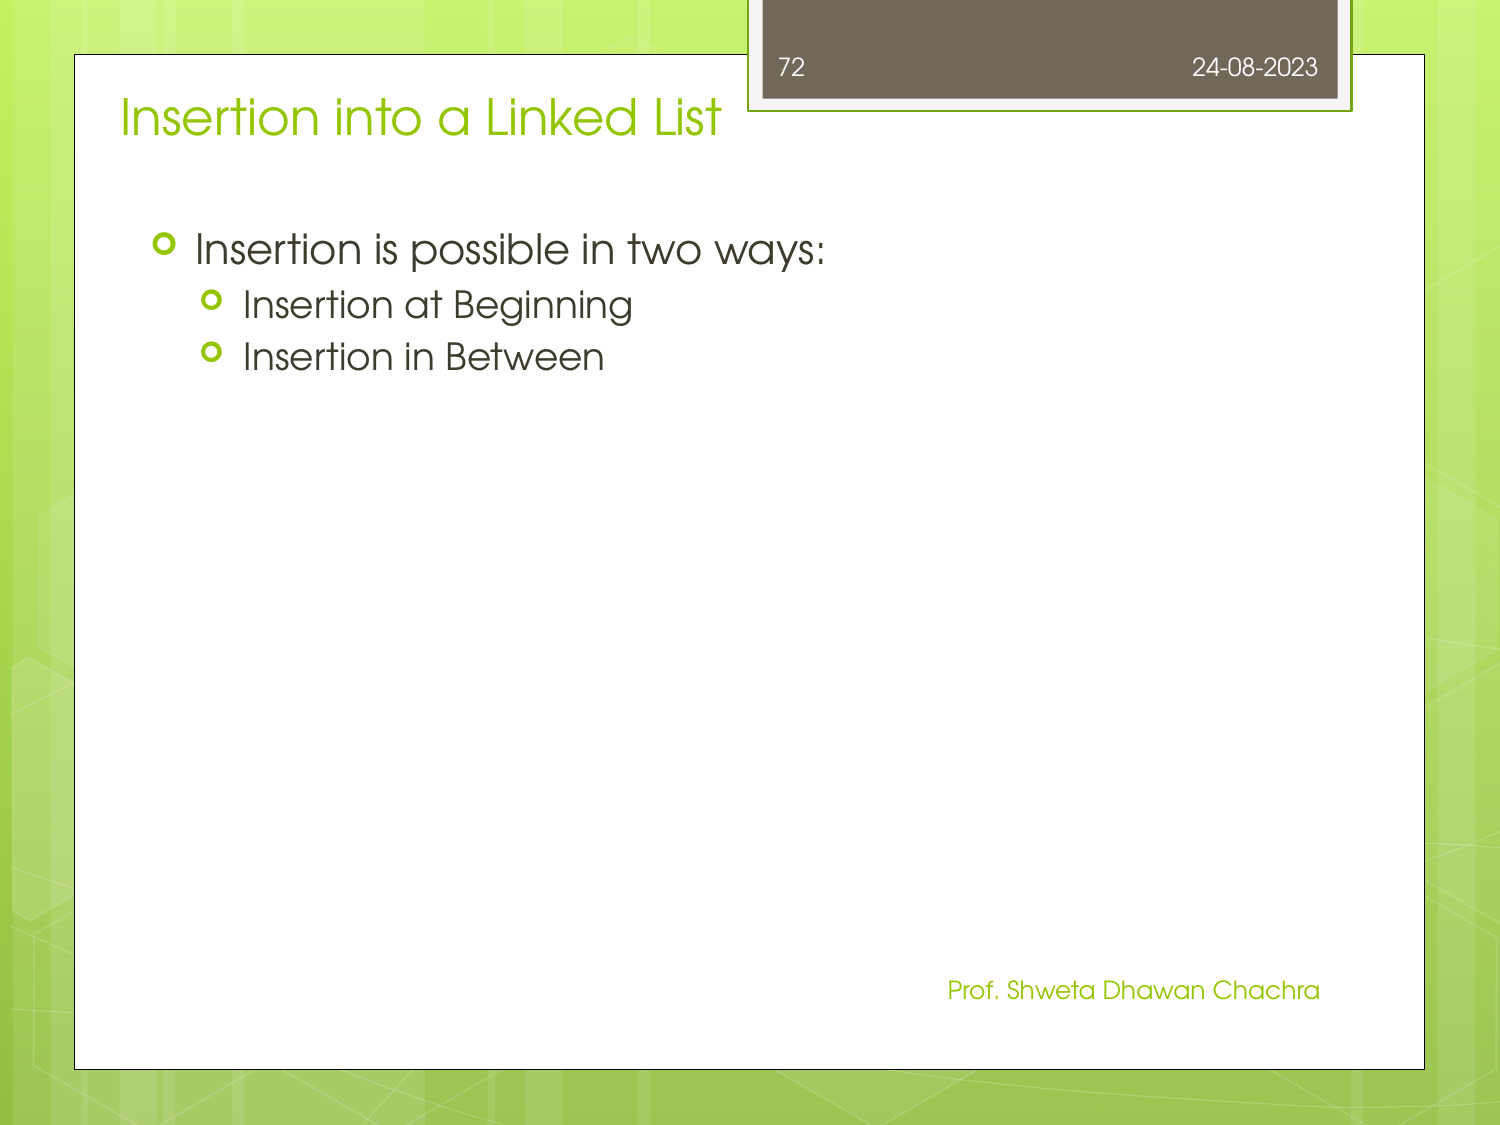

72
24-08-2023
# Insertion into a Linked List
Insertion is possible in two ways:
Insertion at Beginning
Insertion in Between
Prof. Shweta Dhawan Chachra